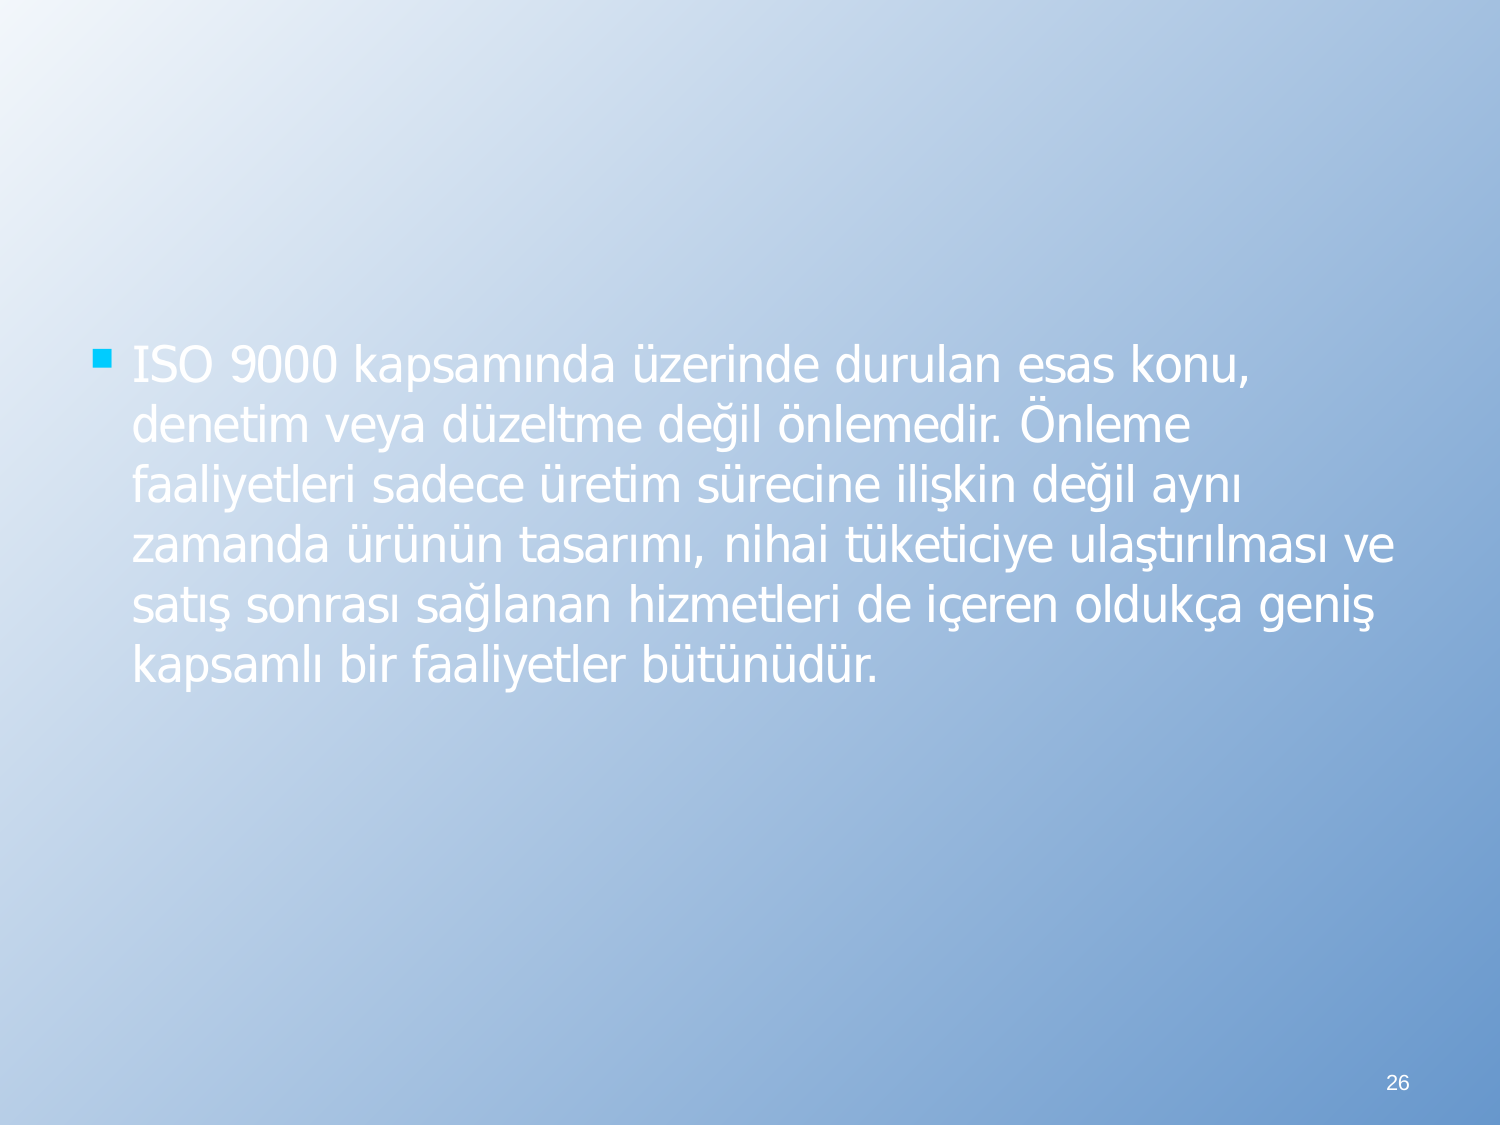

ISO 9000 kapsamında üzerinde durulan esas konu, denetim veya düzeltme değil önlemedir. Önleme faaliyetleri sadece üretim sürecine ilişkin değil aynı zamanda ürünün tasarımı, nihai tüketiciye ulaştırılması ve satış sonrası sağlanan hizmetleri de içeren oldukça geniş kapsamlı bir faaliyetler bütünüdür.

26